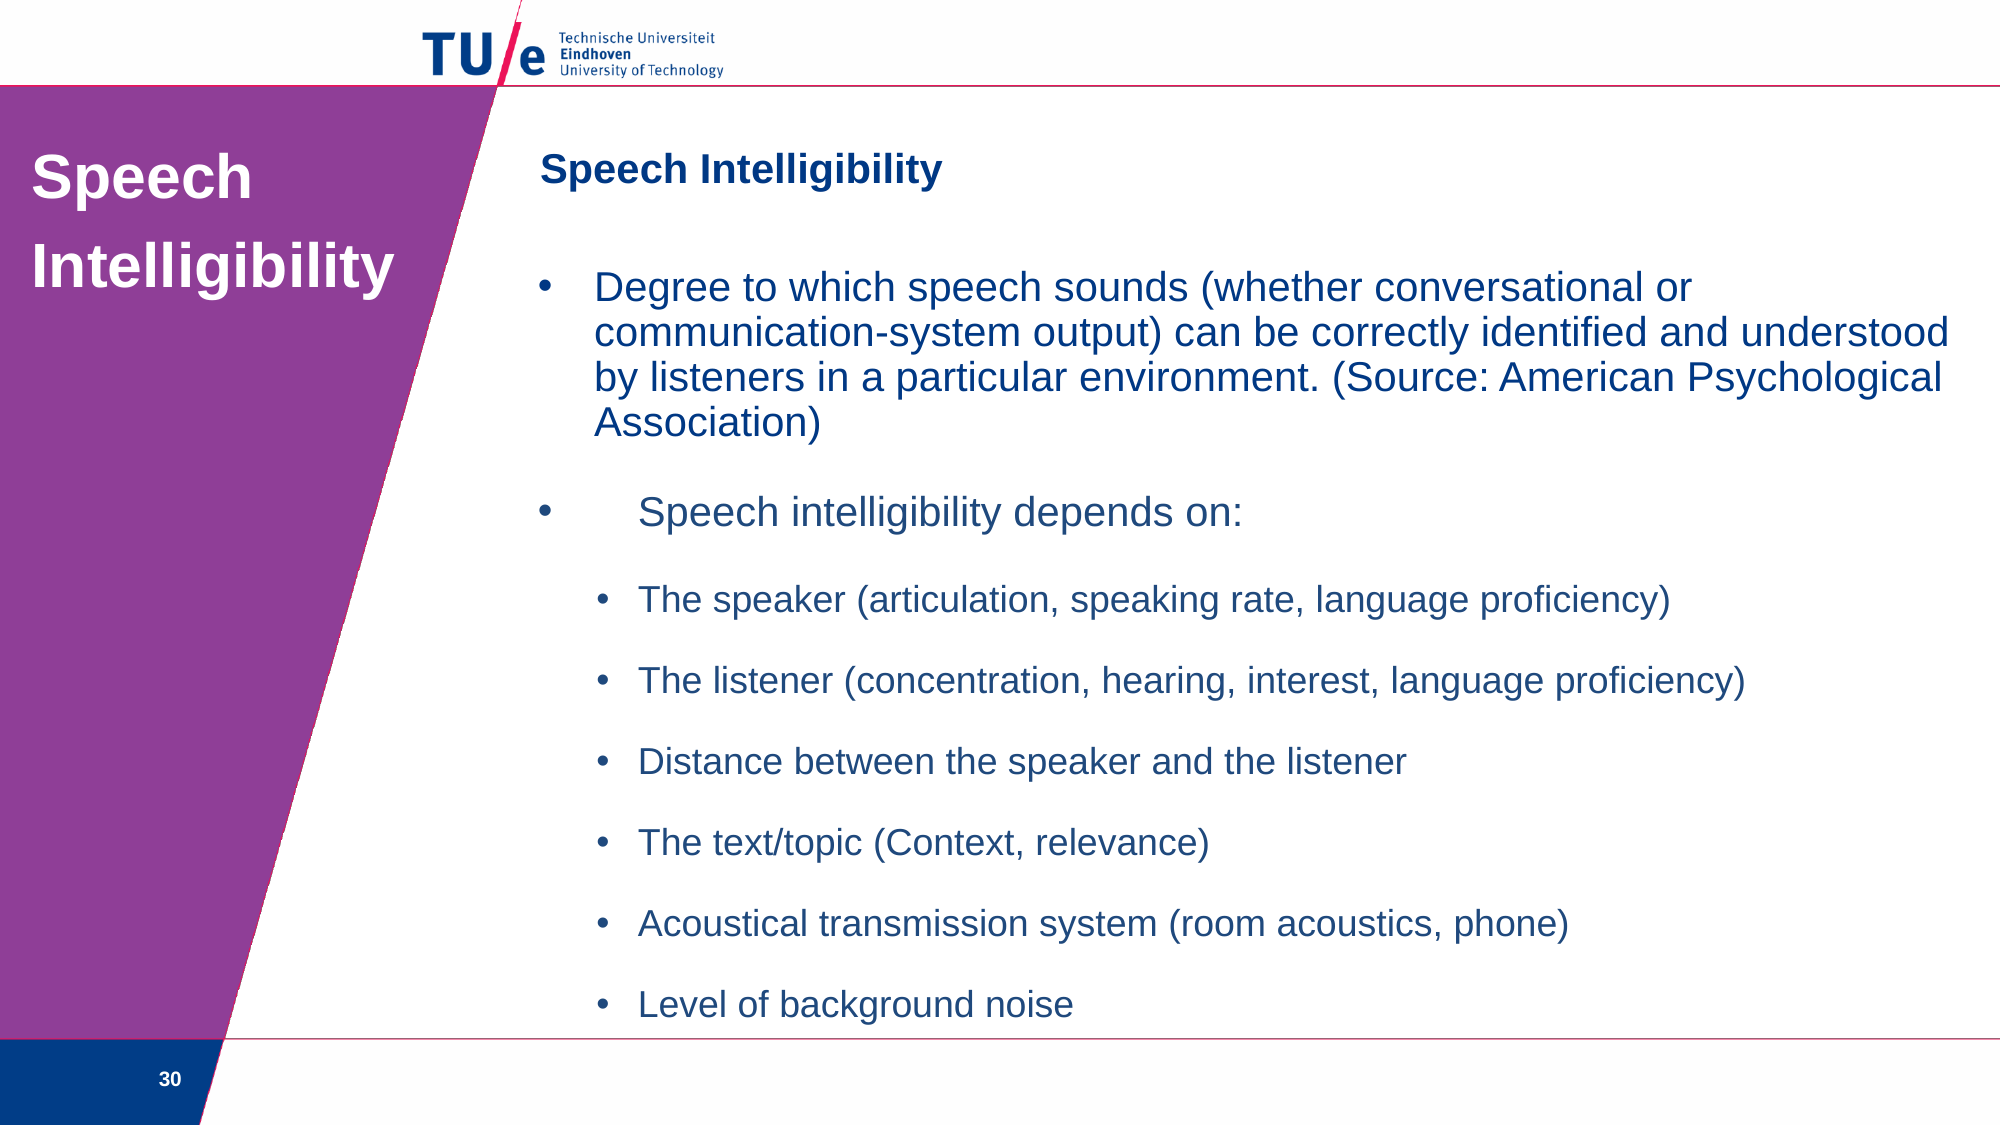

Speech Intelligibility

Speech Intelligibility

Degree to which speech sounds (whether conversational or communication-system output) can be correctly identified and understood by listeners in a particular environment. (Source: American Psychological Association)

Speech intelligibility depends on:

The speaker (articulation, speaking rate, language proficiency)

The listener (concentration, hearing, interest, language proficiency)

Distance between the speaker and the listener

The text/topic (Context, relevance)

Acoustical transmission system (room acoustics, phone)

Level of background noise

30